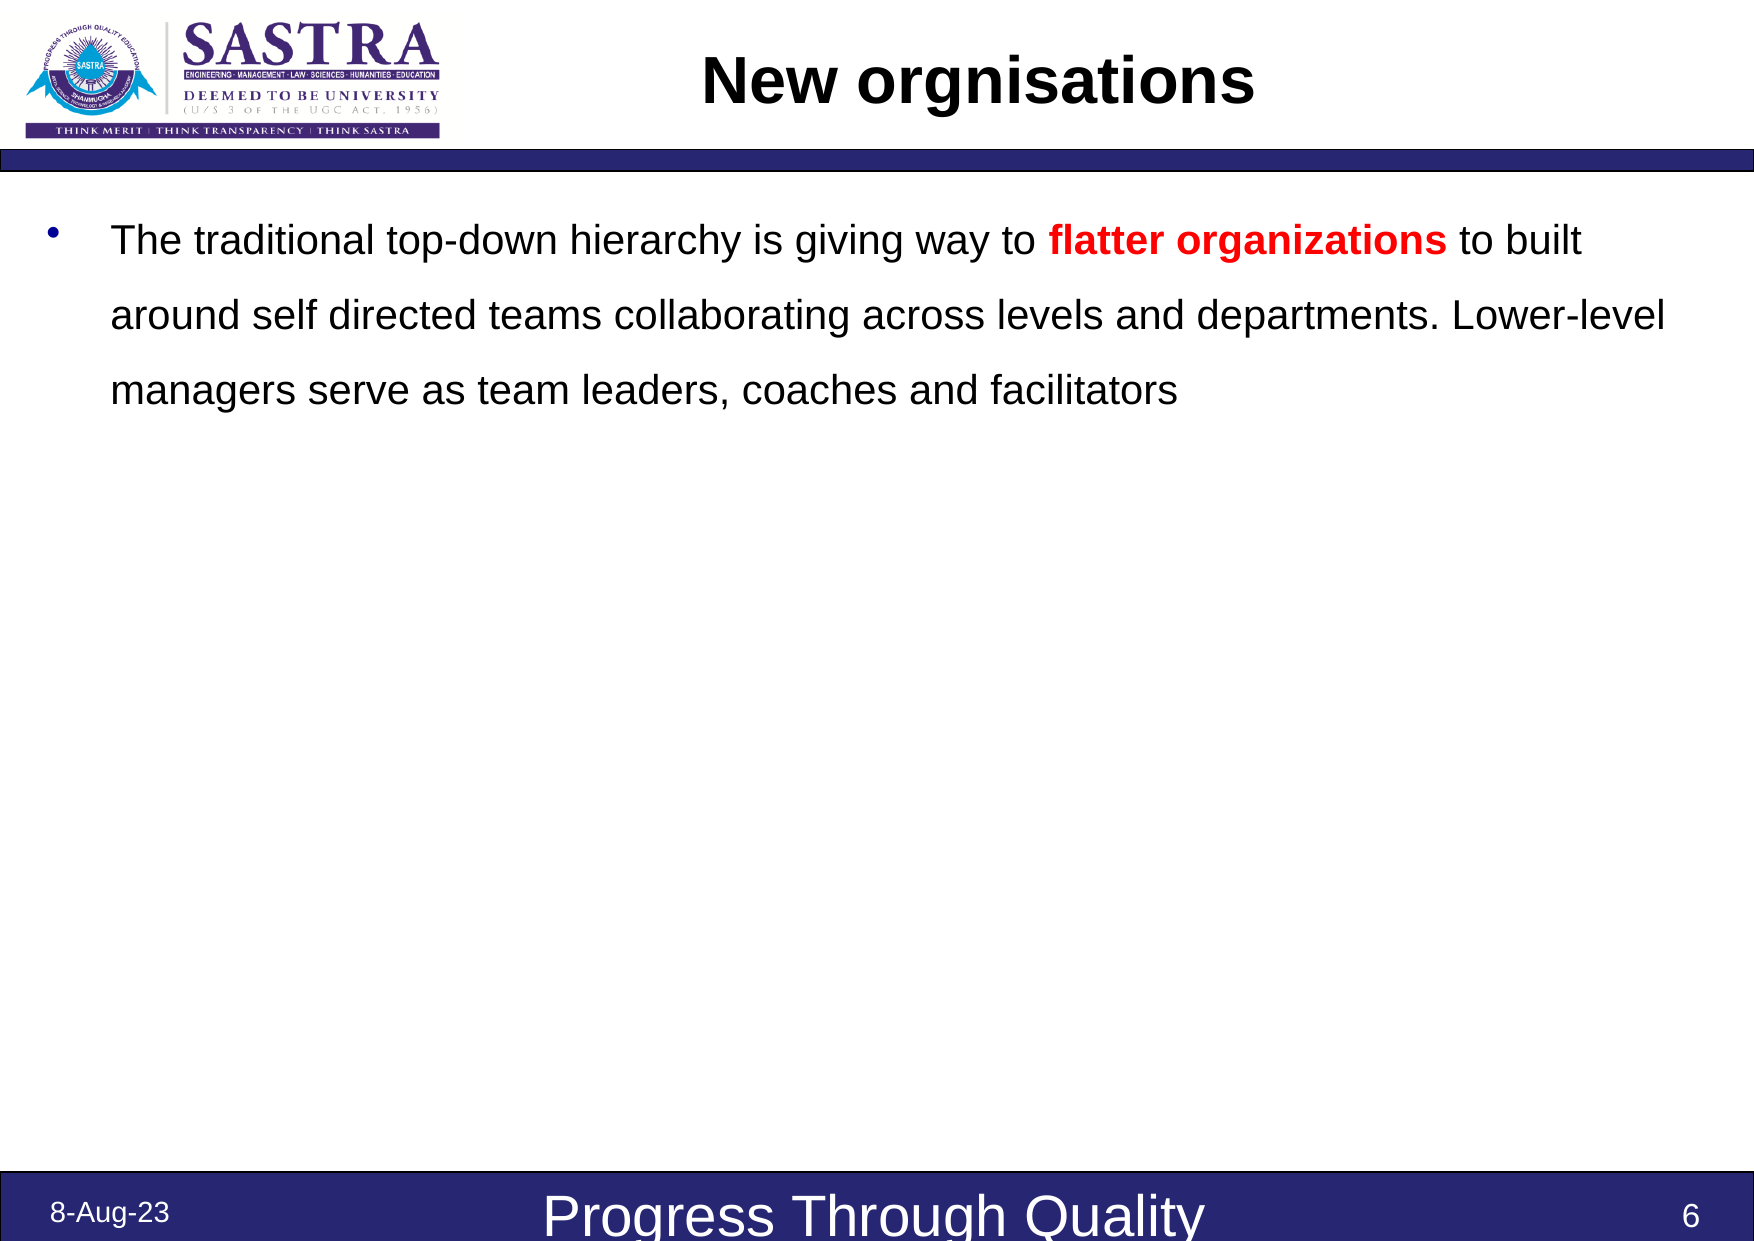

# New orgnisations
The traditional top-down hierarchy is giving way to flatter organizations to built around self directed teams collaborating across levels and departments. Lower-level managers serve as team leaders, coaches and facilitators
8-Aug-23
6